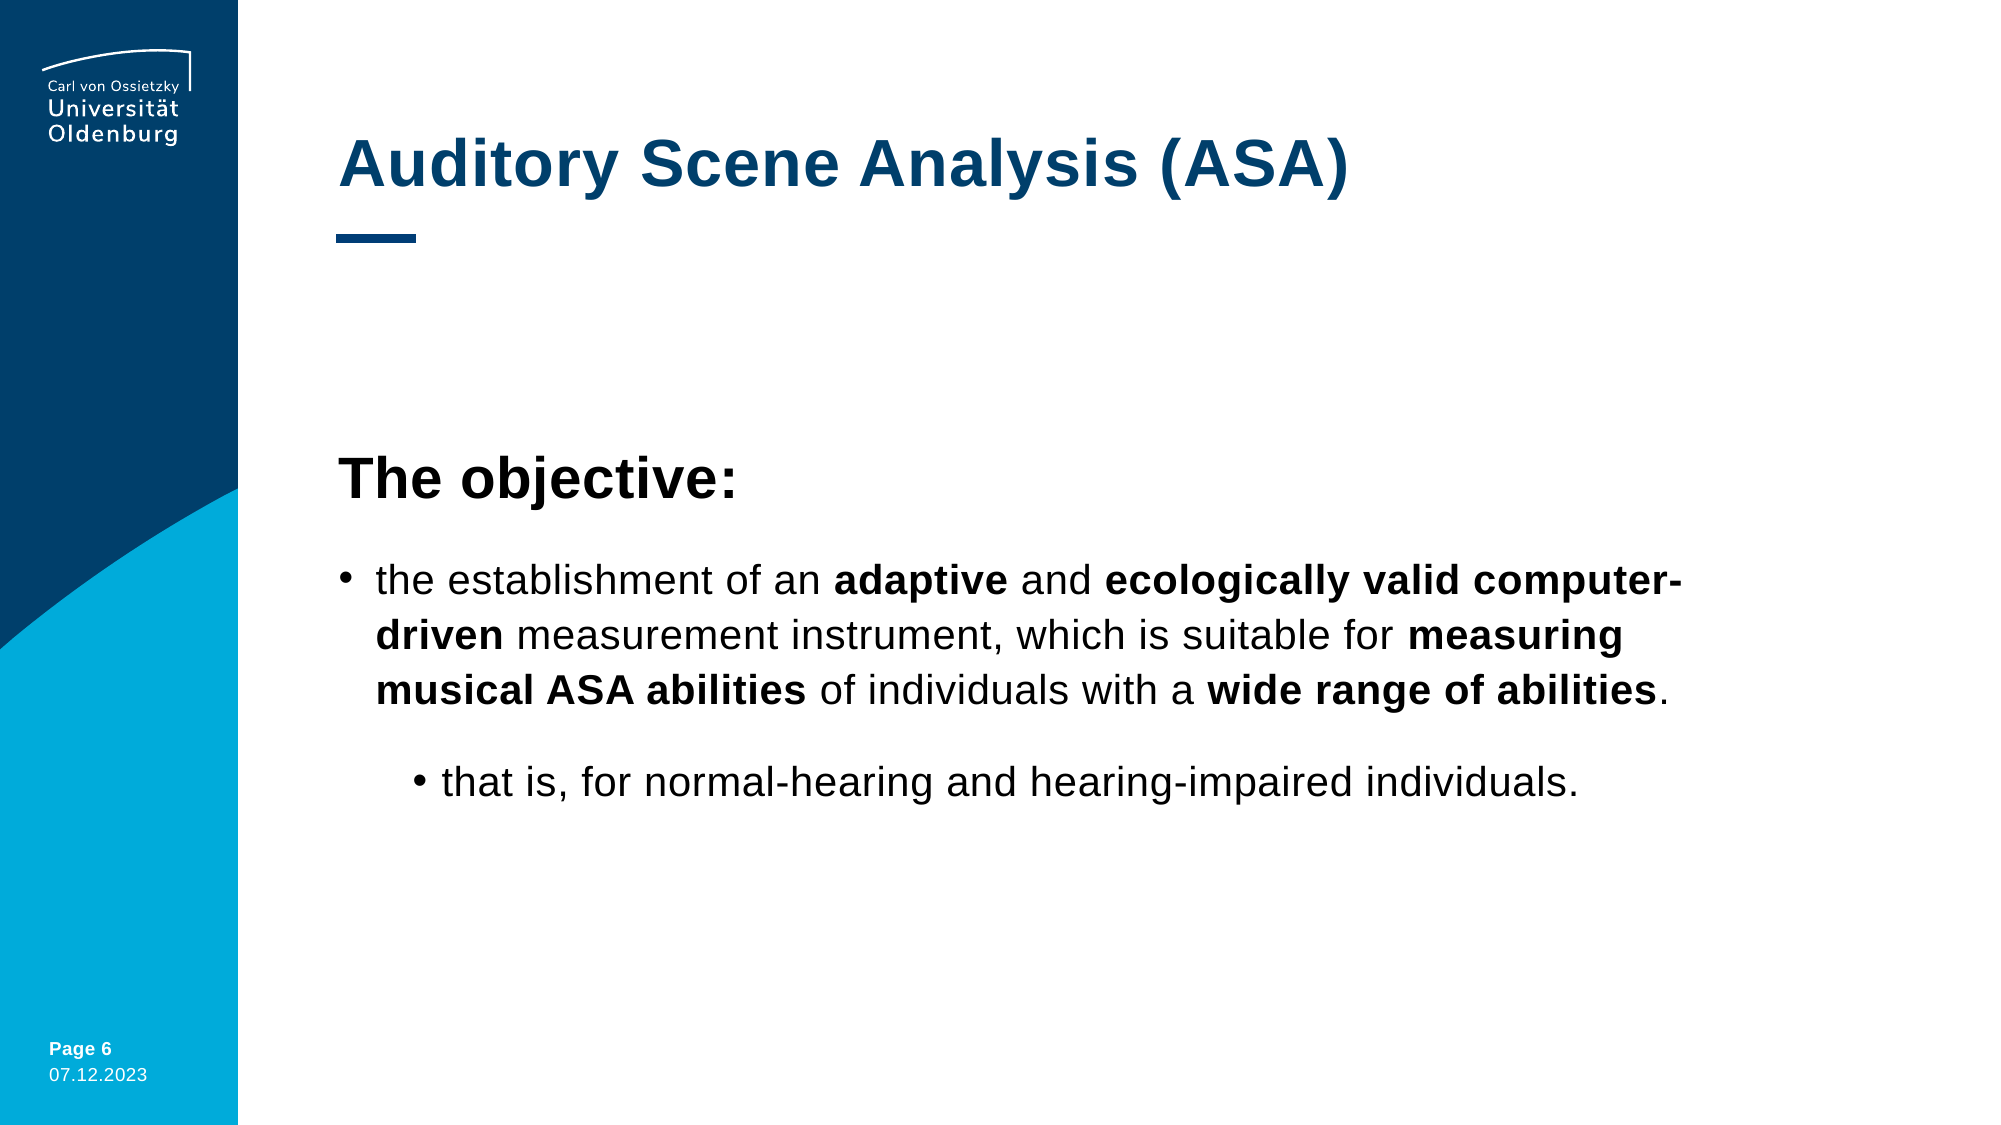

# Auditory Scene Analysis (ASA)

The objective:
the establishment of an adaptive and ecologically valid computer-driven measurement instrument, which is suitable for measuring musical ASA abilities of individuals with a wide range of abilities.
that is, for normal-hearing and hearing-impaired individuals.